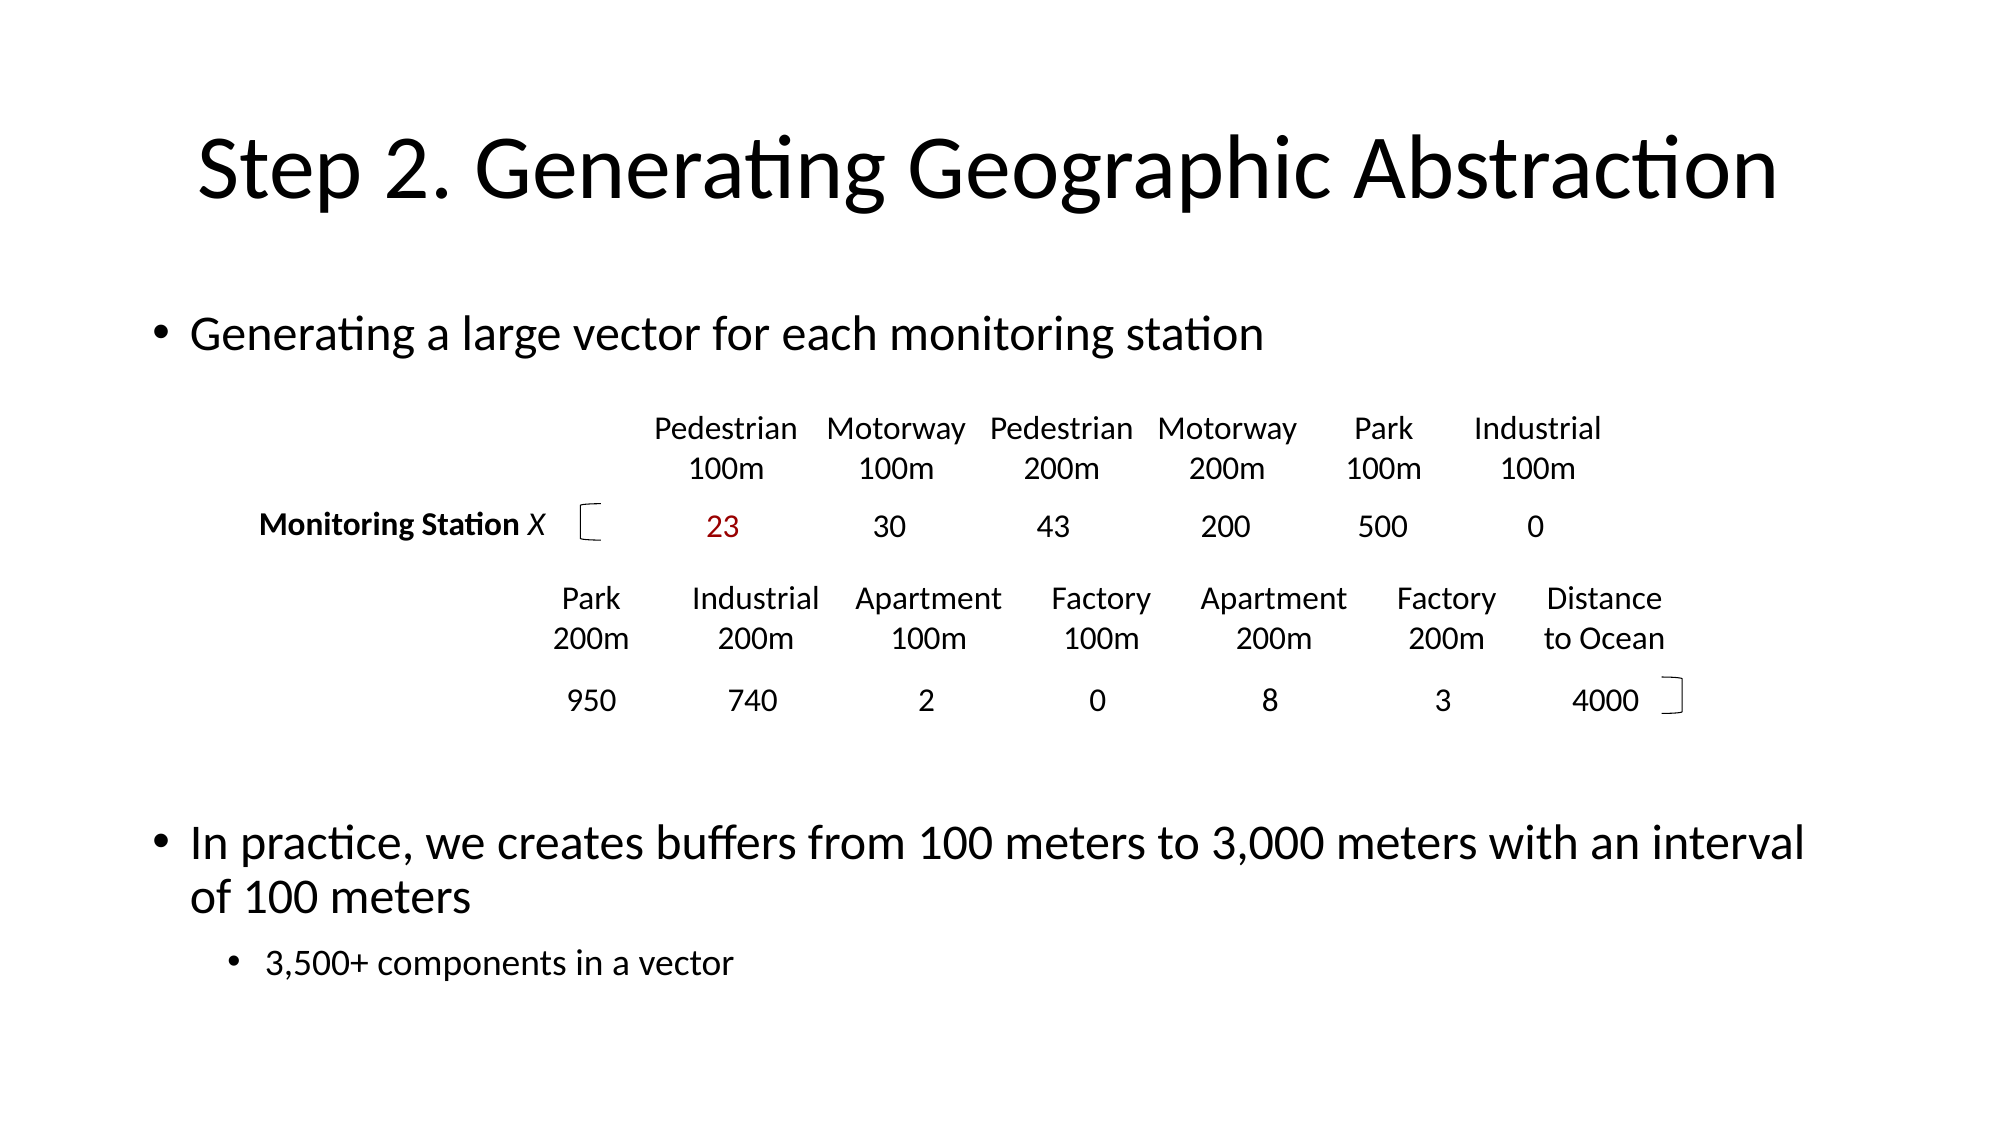

# Step 2. Generating Geographic Abstraction

Generating a large vector for each monitoring station

In practice, we creates buffers from 100 meters to 3,000 meters with an interval of 100 meters
3,500+ components in a vector

Pedestrian
100m
Motorway
100m
Pedestrian
200m
Motorway
200m
Park
100m
Industrial
100m
Monitoring Station X
23
30
43
200
500
0

Park
200m
Industrial
200m
Apartment
100m
Factory
100m
Apartment
200m
Factory
200m
Distance to Ocean
950
740
2
0
8
3
4000